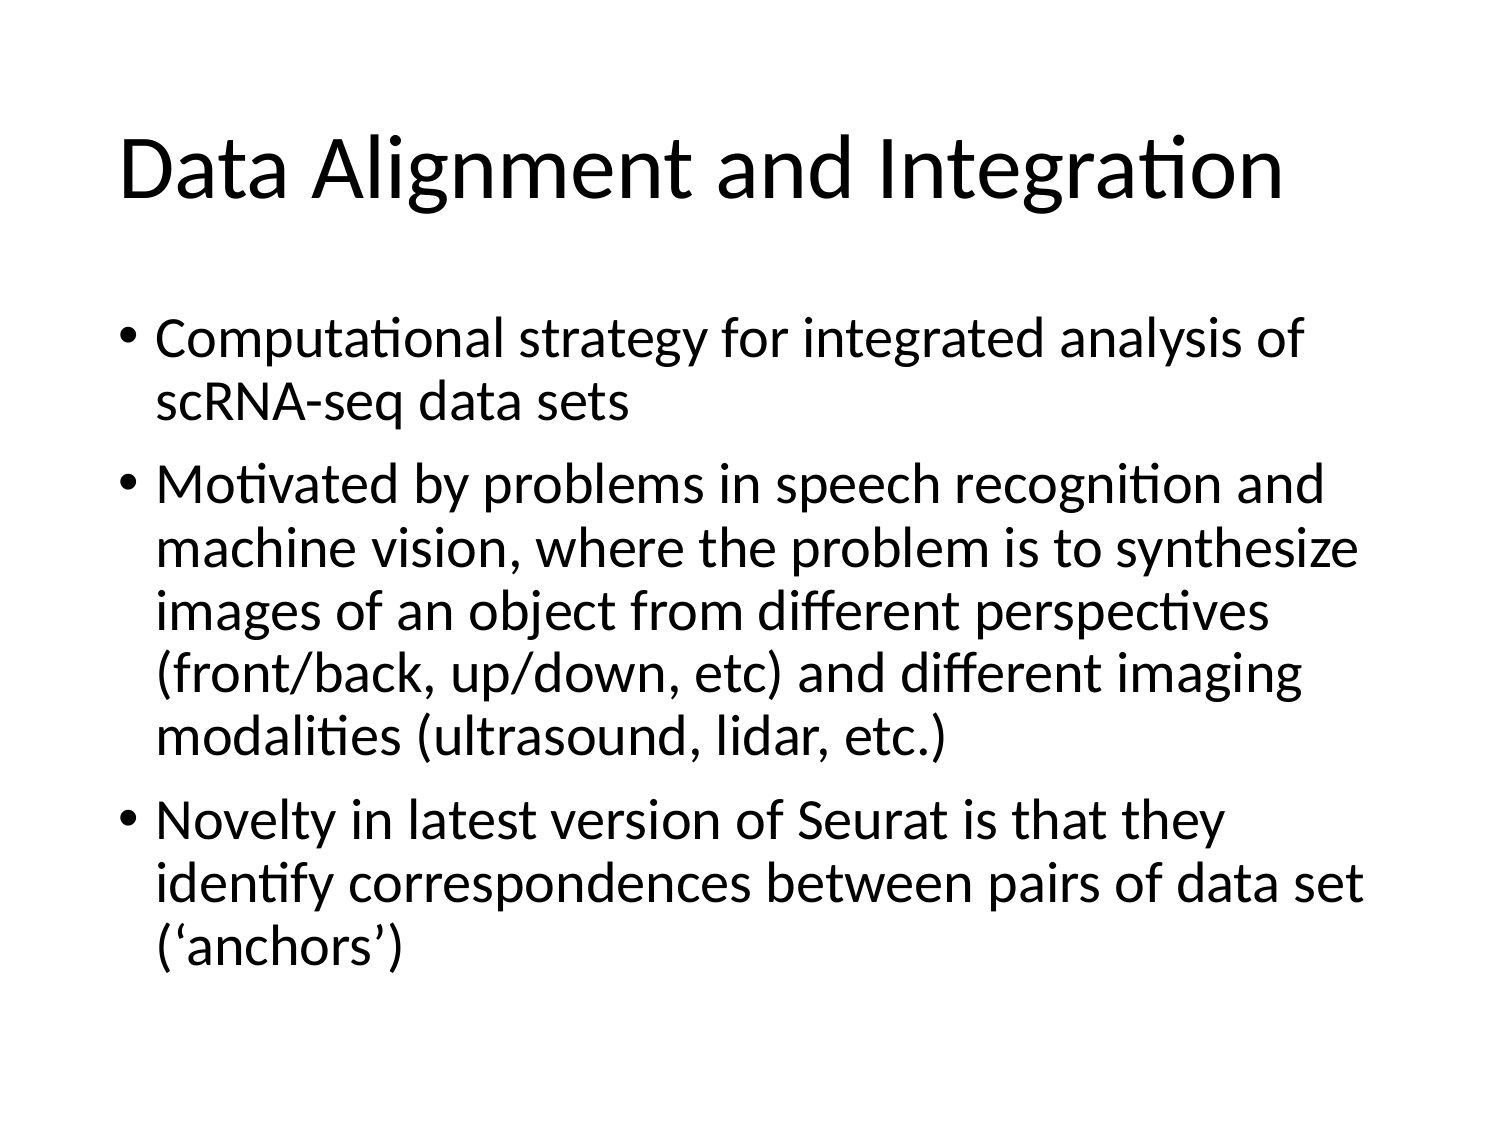

# Data Alignment and Integration
Computational strategy for integrated analysis of scRNA-seq data sets
Motivated by problems in speech recognition and machine vision, where the problem is to synthesize images of an object from different perspectives (front/back, up/down, etc) and different imaging modalities (ultrasound, lidar, etc.)
Novelty in latest version of Seurat is that they identify correspondences between pairs of data set (‘anchors’)